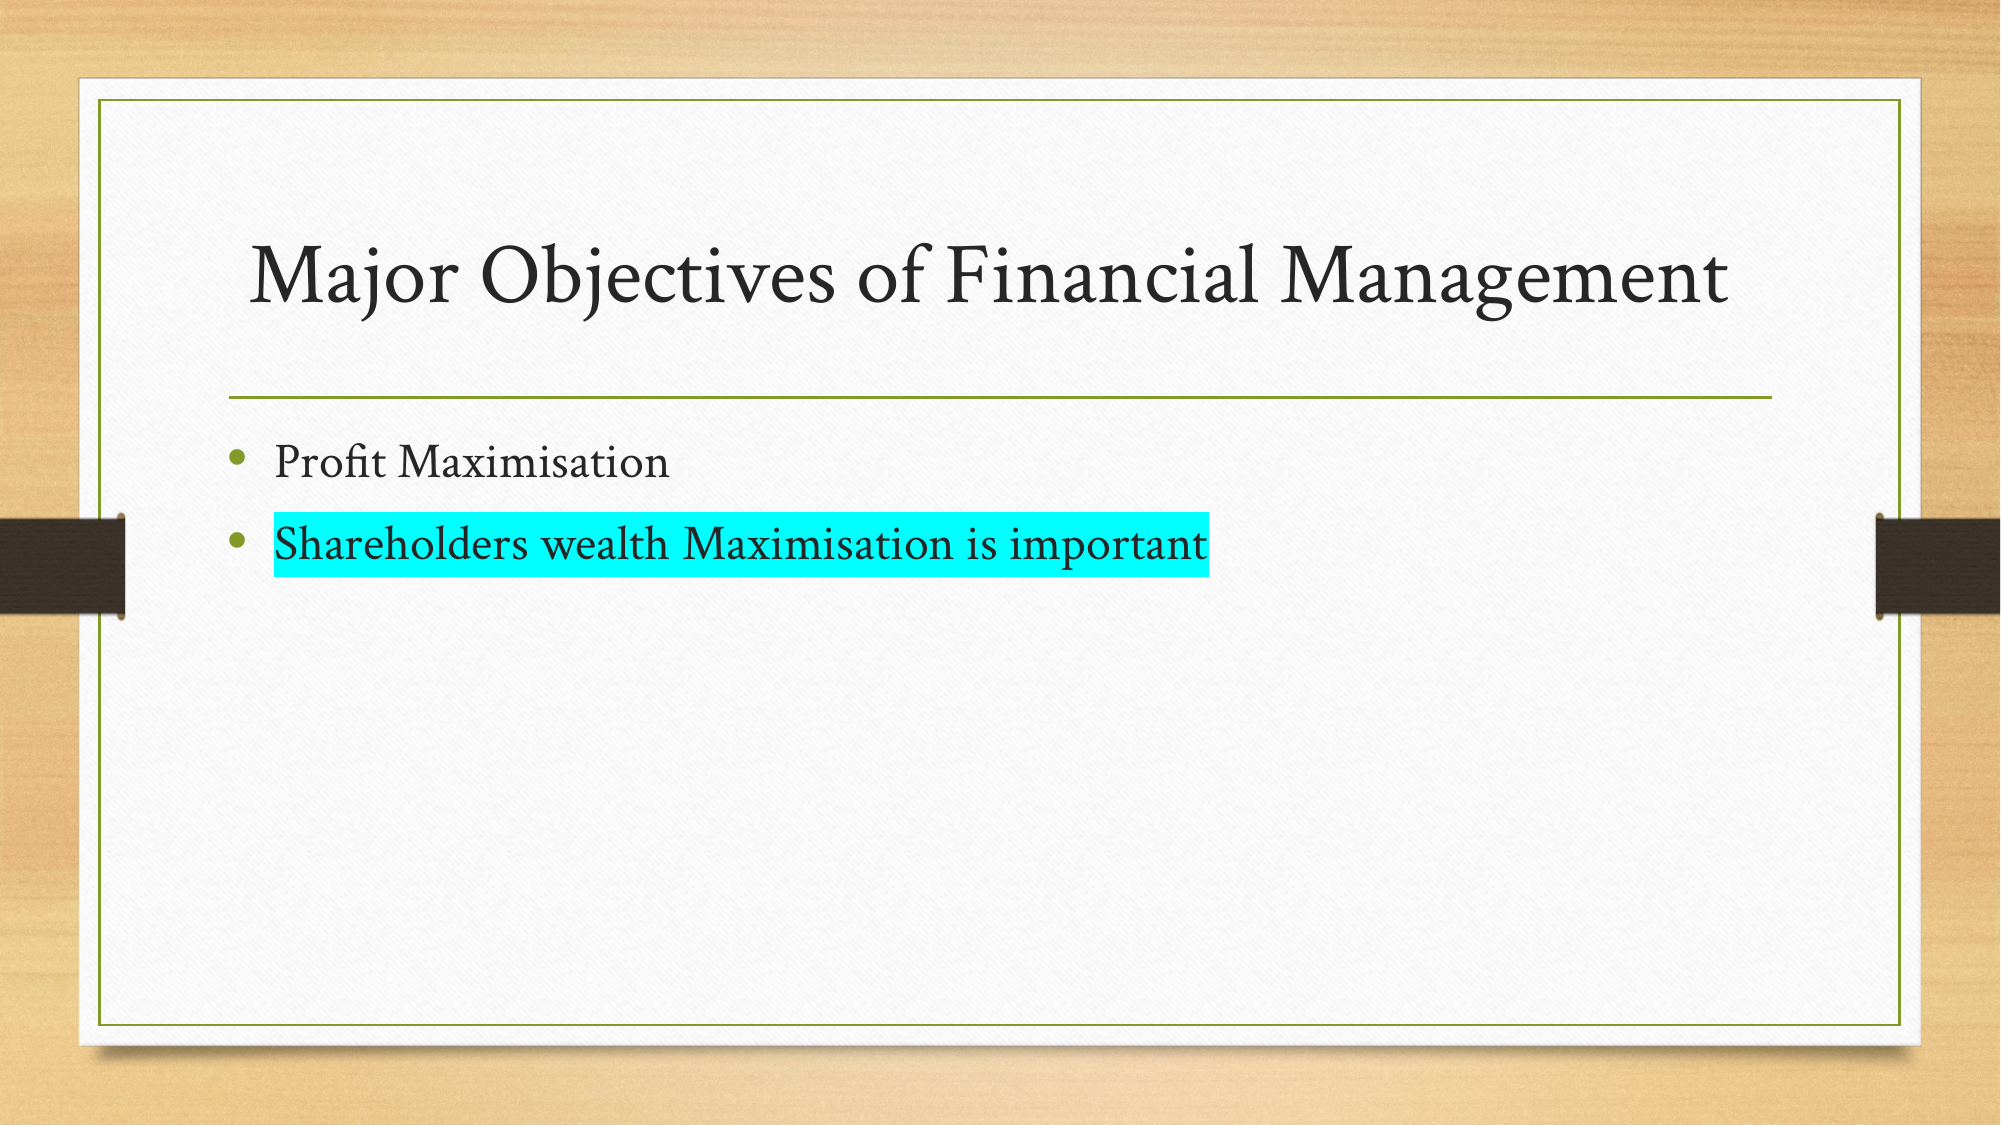

# Major Objectives of Financial Management
Profit Maximisation
Shareholders wealth Maximisation is important